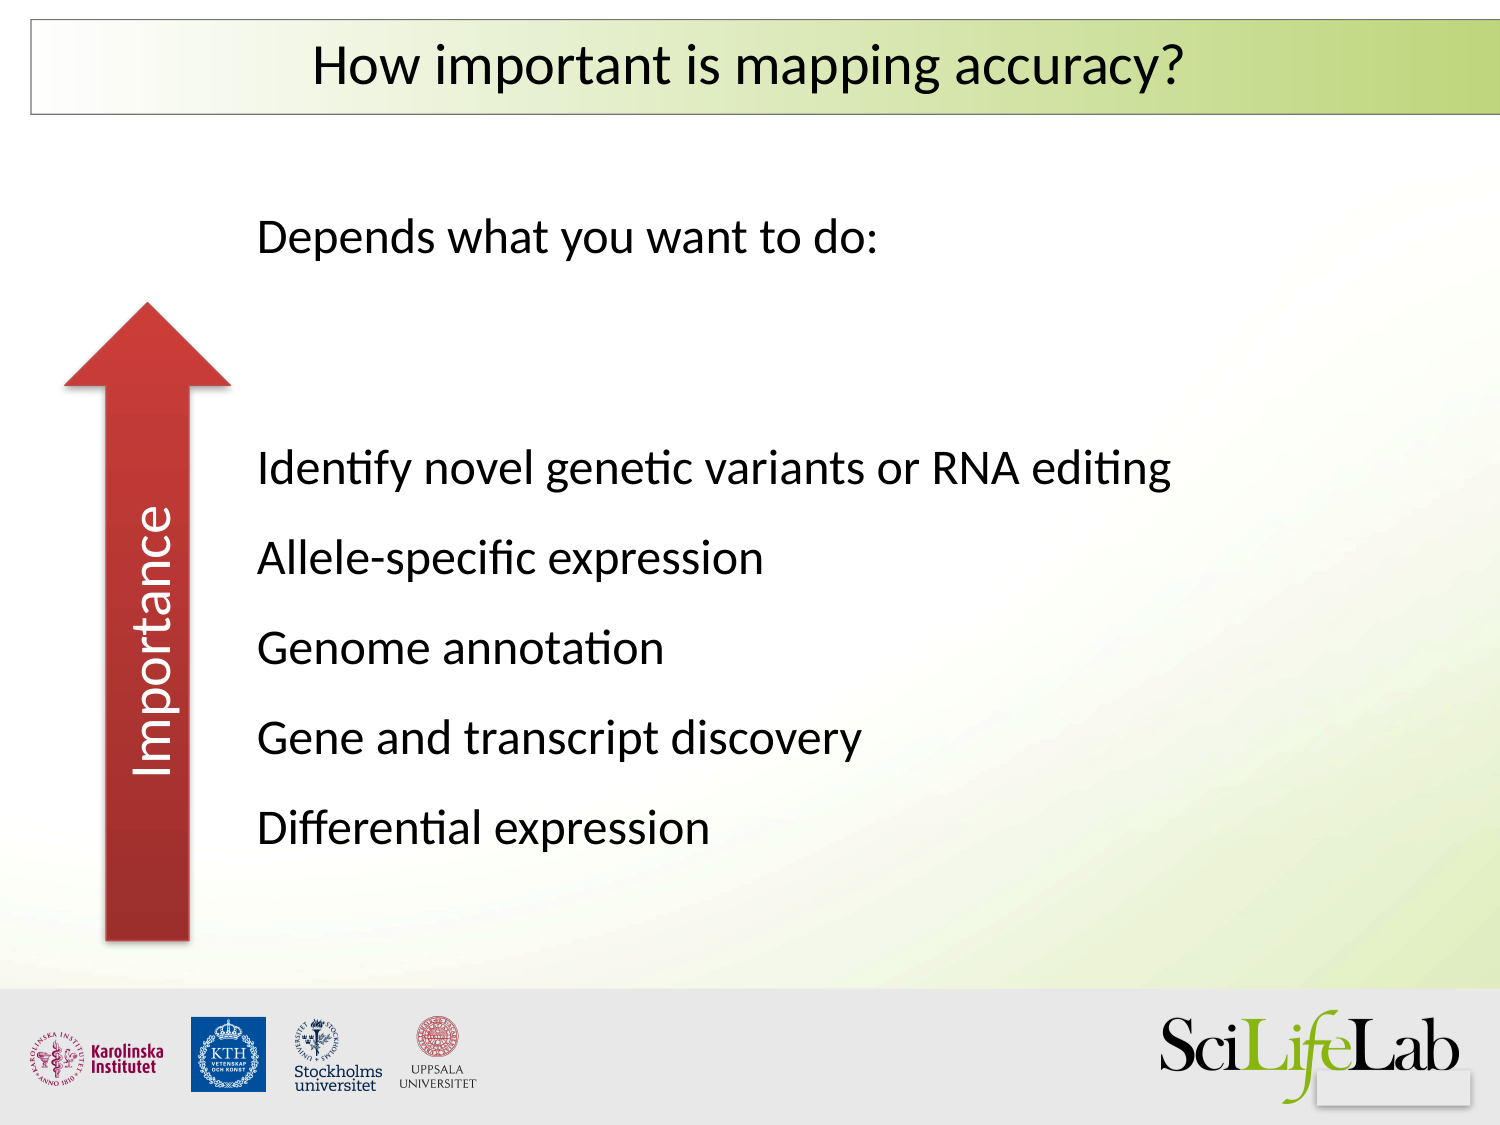

# How important is mapping accuracy?
Depends what you want to do:
Importance
Identify novel genetic variants or RNA editing
Allele-specific expression
Genome annotation
Gene and transcript discovery
Differential expression